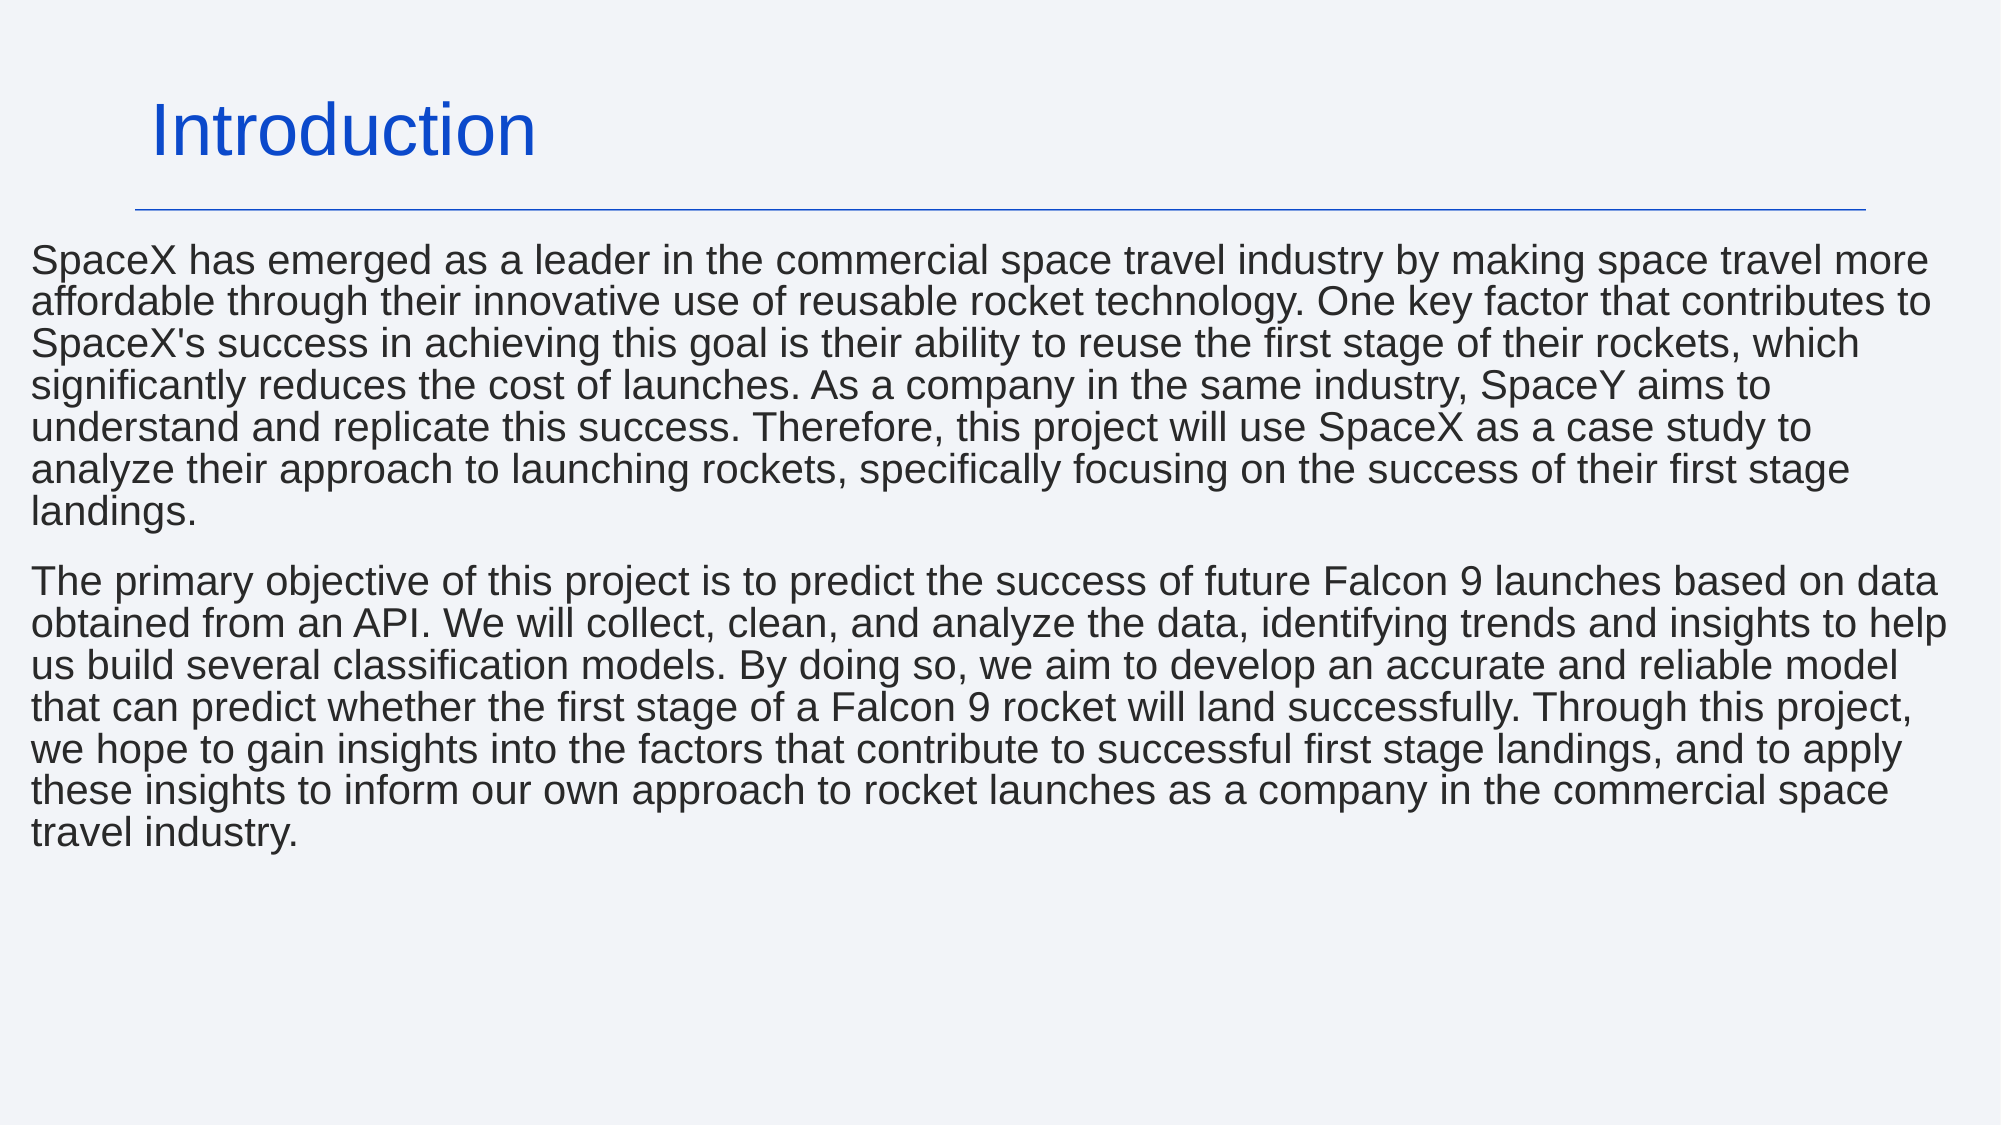

Introduction
SpaceX has emerged as a leader in the commercial space travel industry by making space travel more affordable through their innovative use of reusable rocket technology. One key factor that contributes to SpaceX's success in achieving this goal is their ability to reuse the first stage of their rockets, which significantly reduces the cost of launches. As a company in the same industry, SpaceY aims to understand and replicate this success. Therefore, this project will use SpaceX as a case study to analyze their approach to launching rockets, specifically focusing on the success of their first stage landings.
The primary objective of this project is to predict the success of future Falcon 9 launches based on data obtained from an API. We will collect, clean, and analyze the data, identifying trends and insights to help us build several classification models. By doing so, we aim to develop an accurate and reliable model that can predict whether the first stage of a Falcon 9 rocket will land successfully. Through this project, we hope to gain insights into the factors that contribute to successful first stage landings, and to apply these insights to inform our own approach to rocket launches as a company in the commercial space travel industry.

4